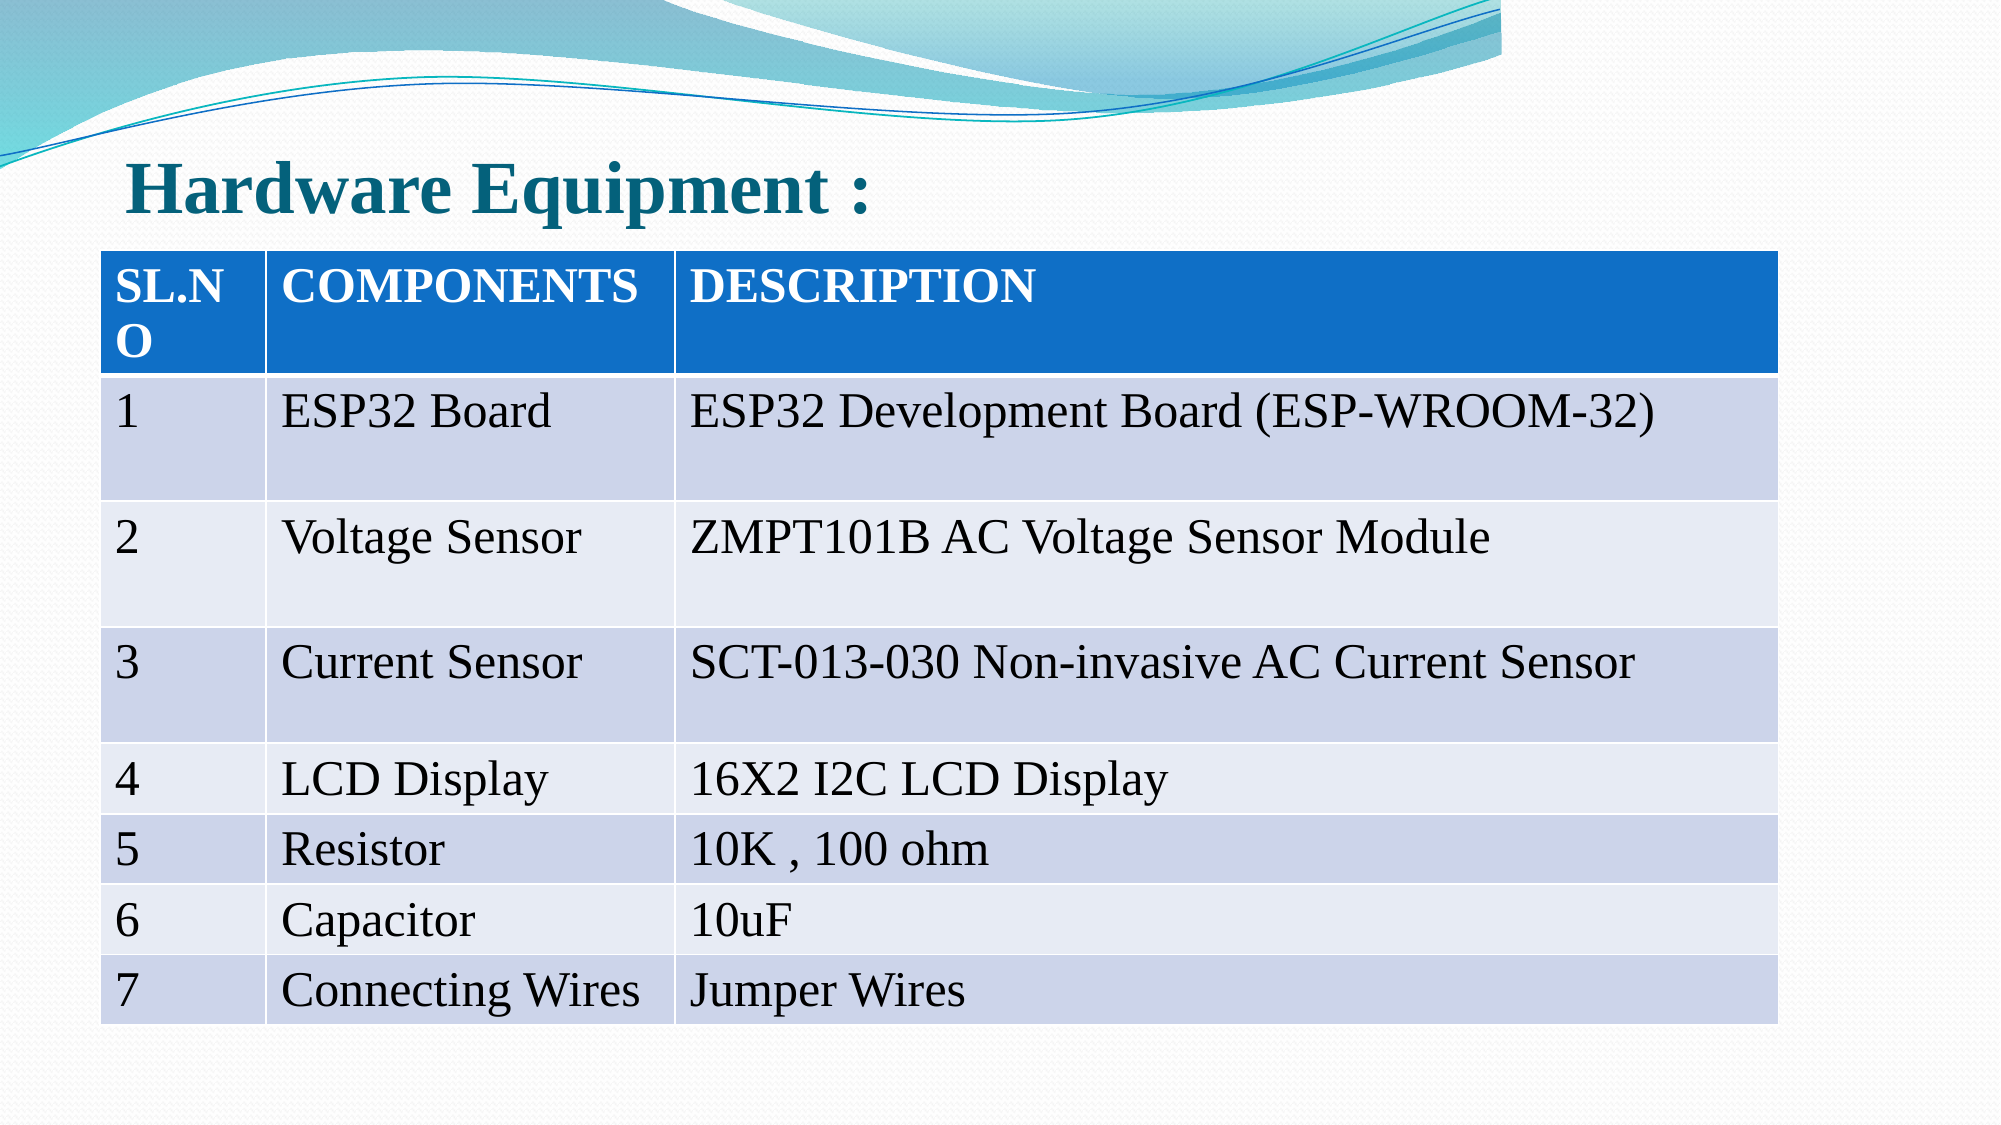

# Hardware Equipment :
| SL.NO | COMPONENTS | DESCRIPTION |
| --- | --- | --- |
| 1 | ESP32 Board | ESP32 Development Board (ESP-WROOM-32) |
| 2 | Voltage Sensor | ZMPT101B AC Voltage Sensor Module |
| 3 | Current Sensor | SCT-013-030 Non-invasive AC Current Sensor |
| 4 | LCD Display | 16X2 I2C LCD Display |
| 5 | Resistor | 10K , 100 ohm |
| 6 | Capacitor | 10uF |
| 7 | Connecting Wires | Jumper Wires |